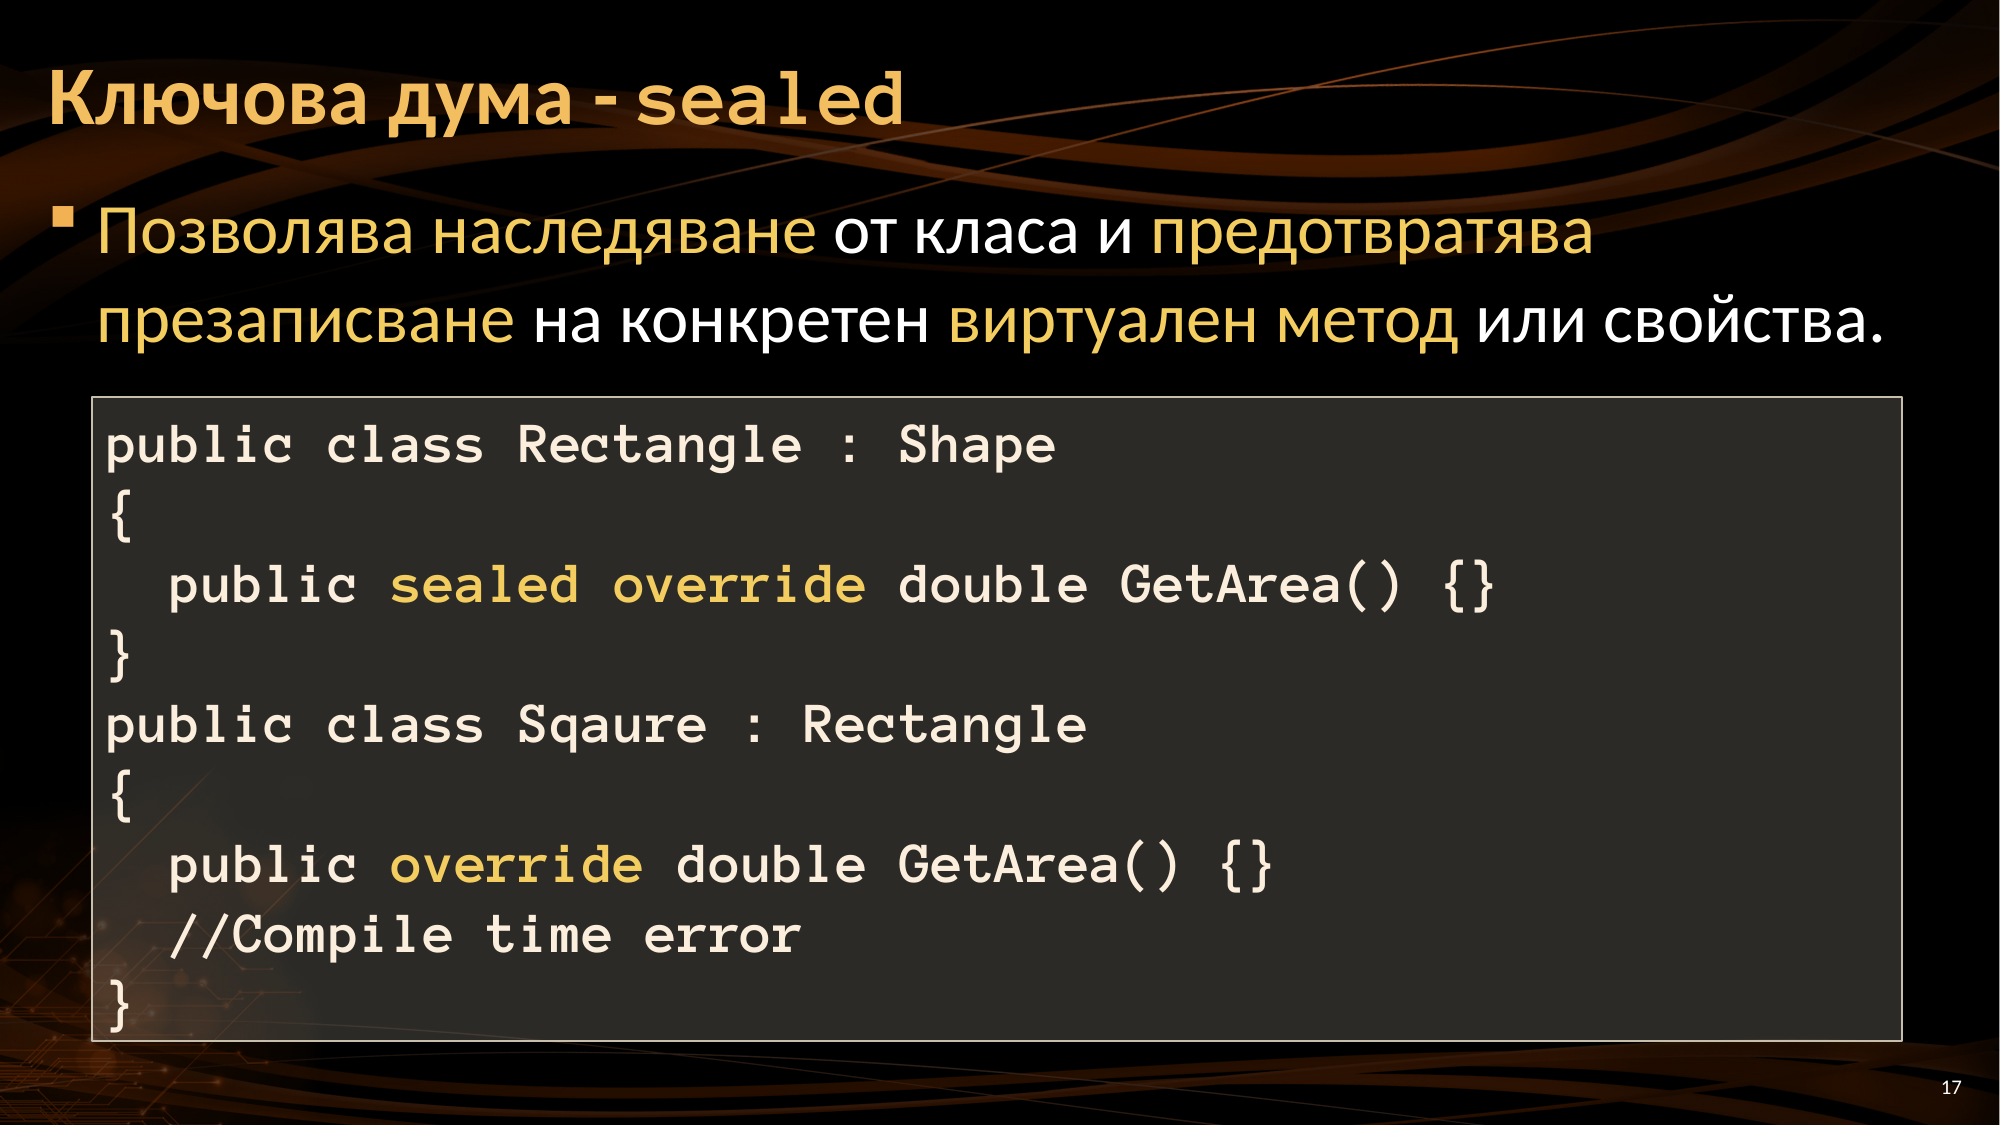

# Ключова дума - sealed
Позволява наследяване от класа и предотвратява презаписване на конкретен виртуален метод или свойства.
public class Rectangle : Shape
{
  public sealed override double GetArea() {}
}
public class Sqaure : Rectangle
{
  public override double GetArea() {}
  //Compile time error
}
17